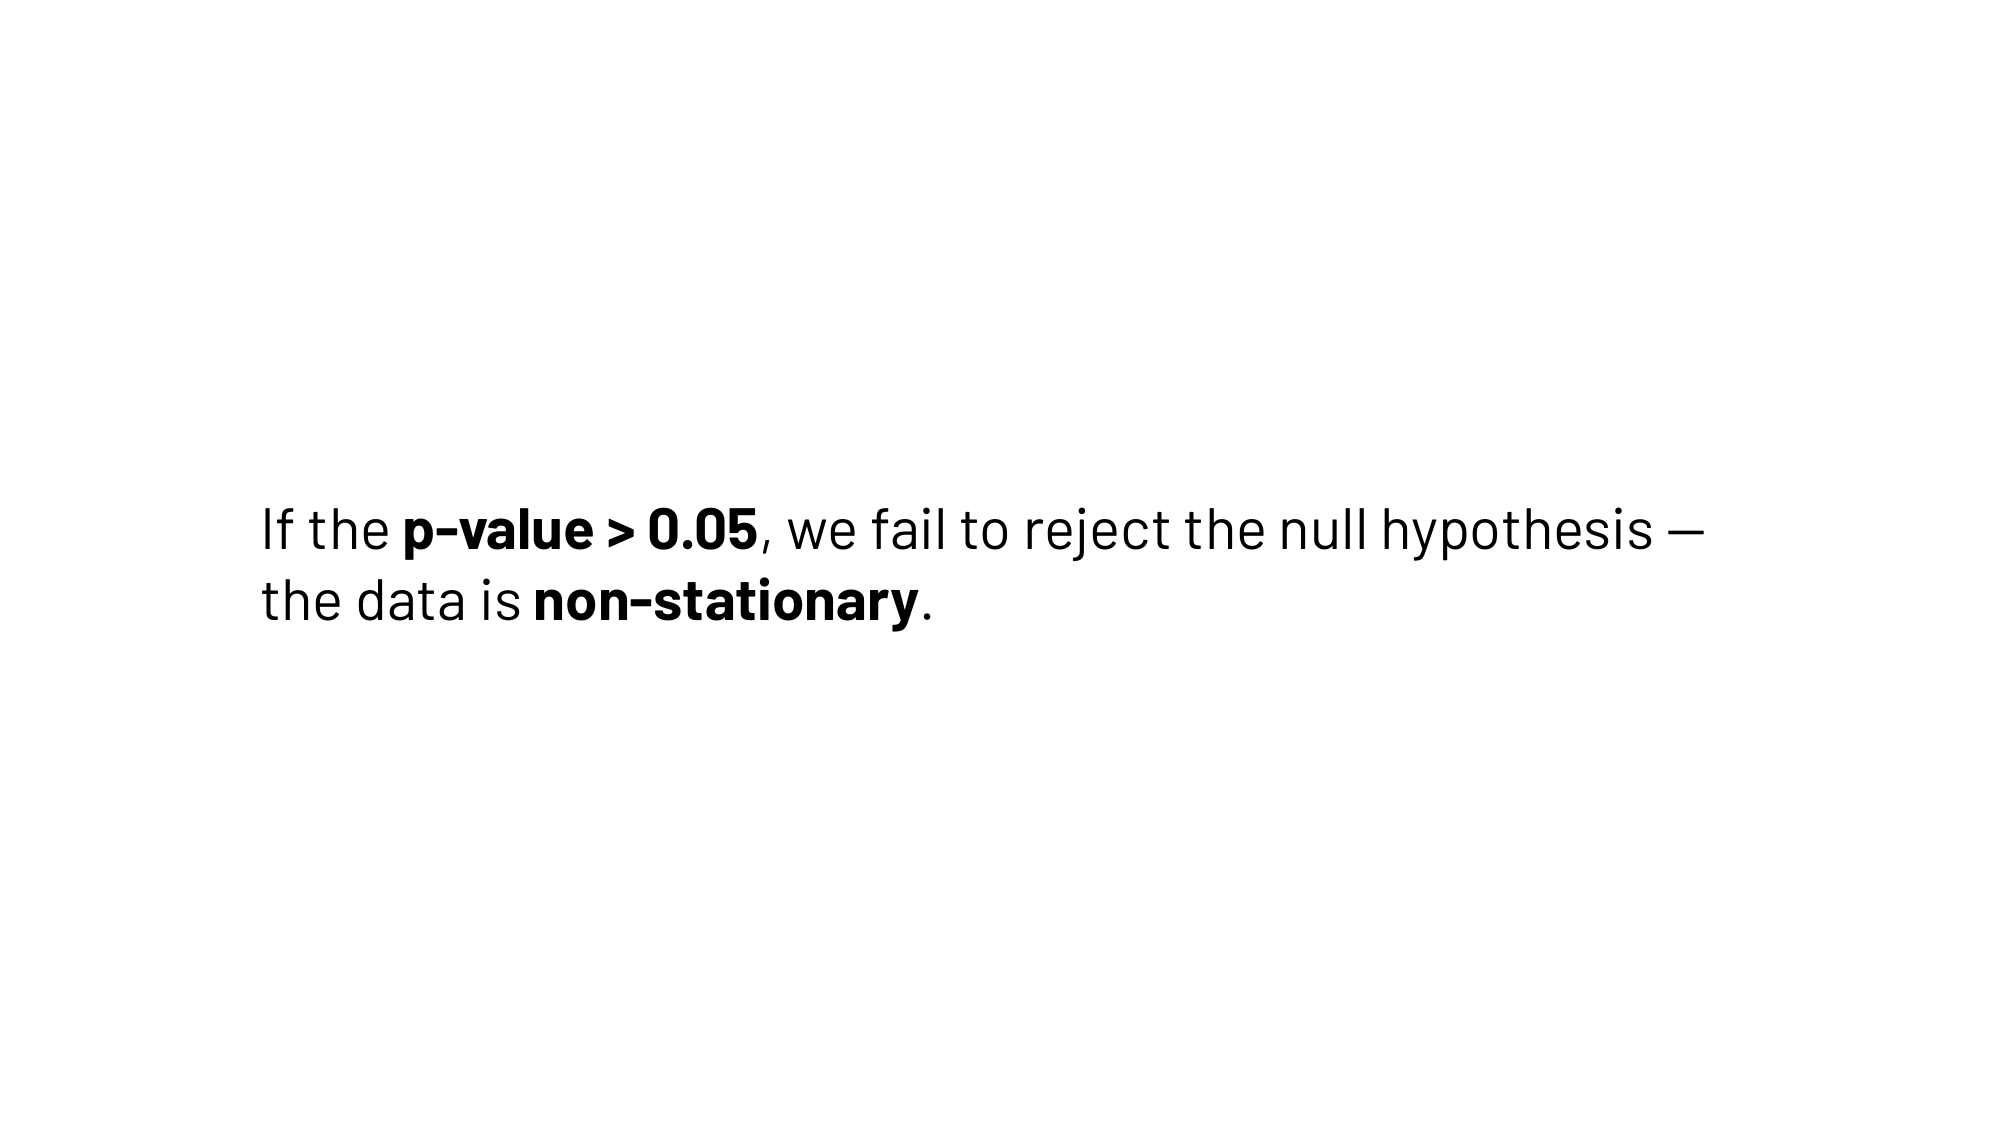

If the p-value > 0.05, we fail to reject the null hypothesis — the data is non-stationary.